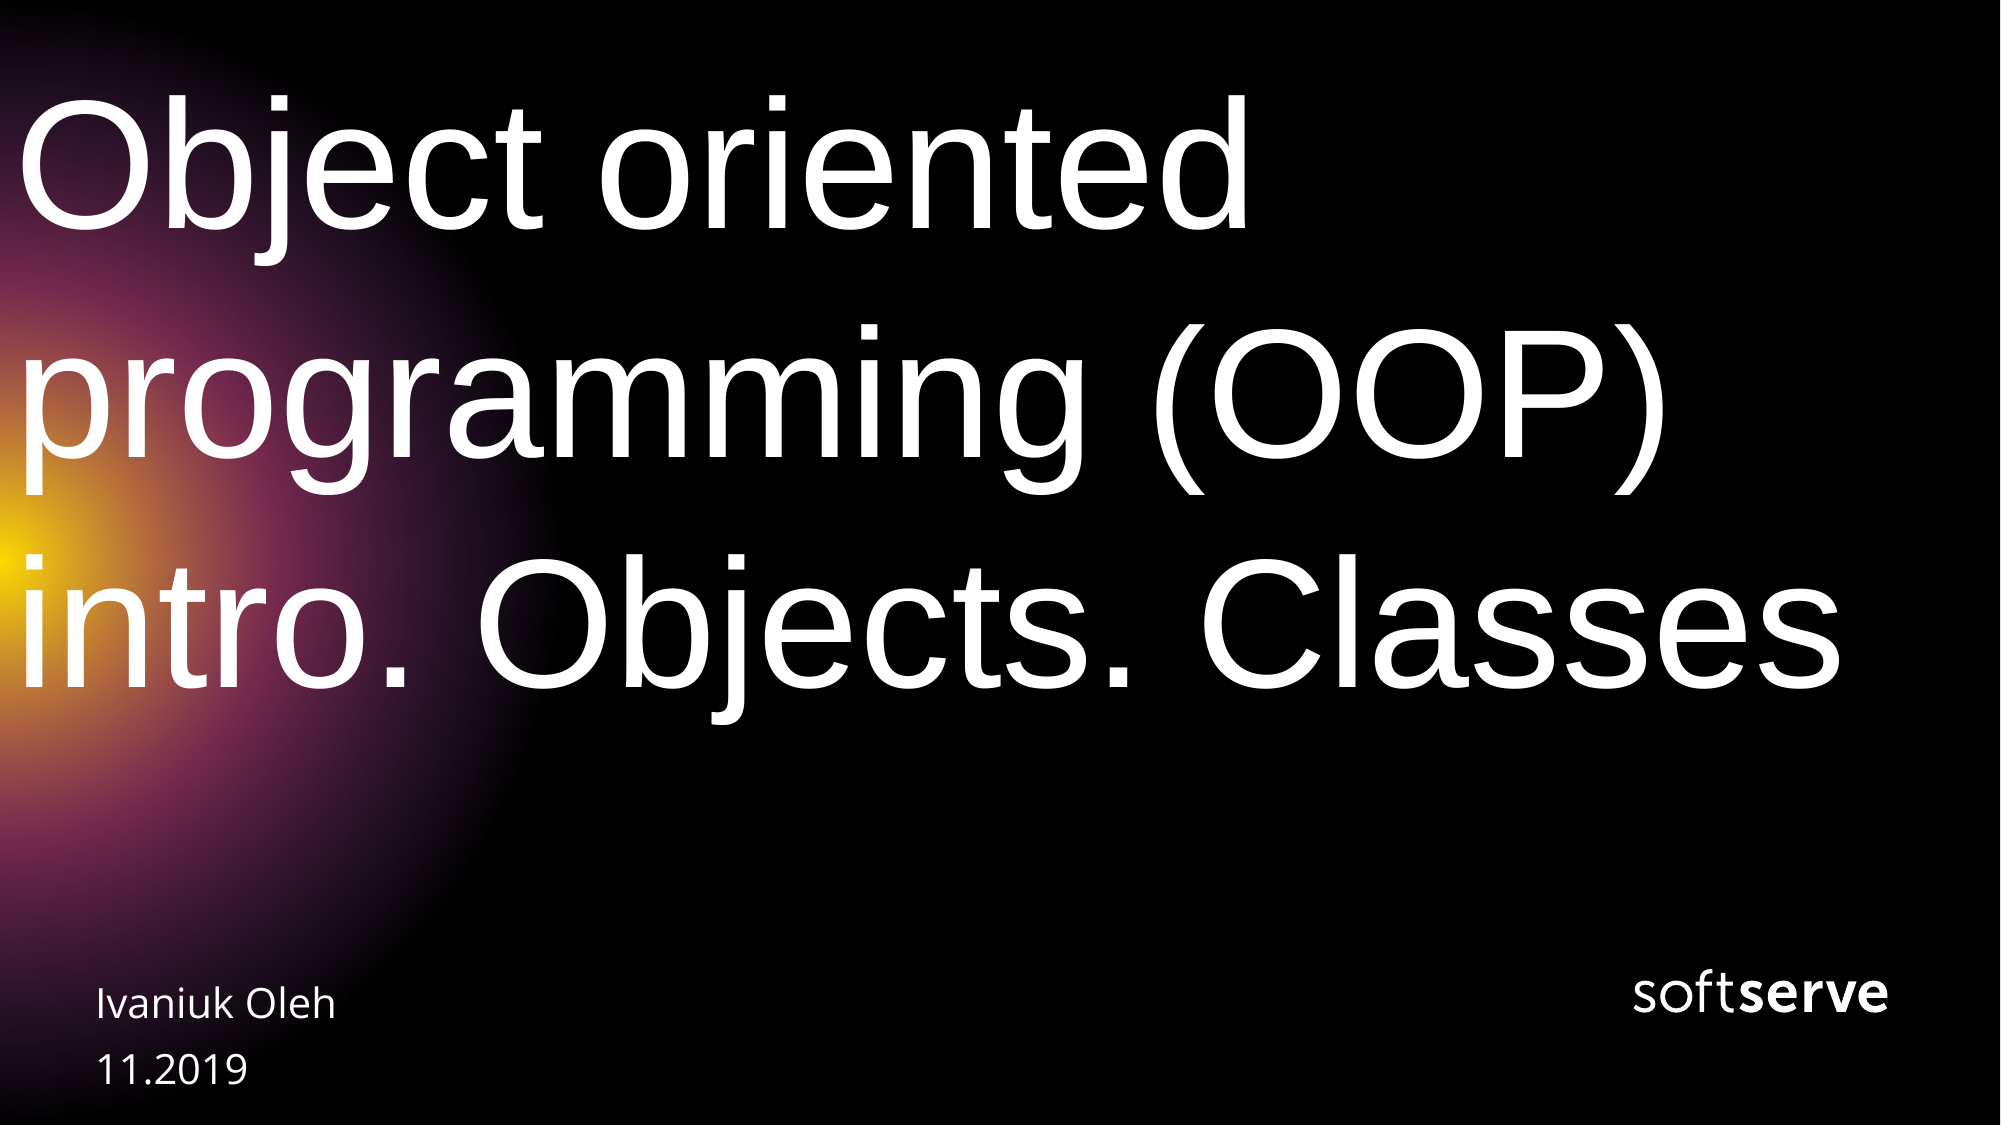

# Object oriented programming (OOP) intro. Objects. Classes
Ivaniuk Oleh
11.2019